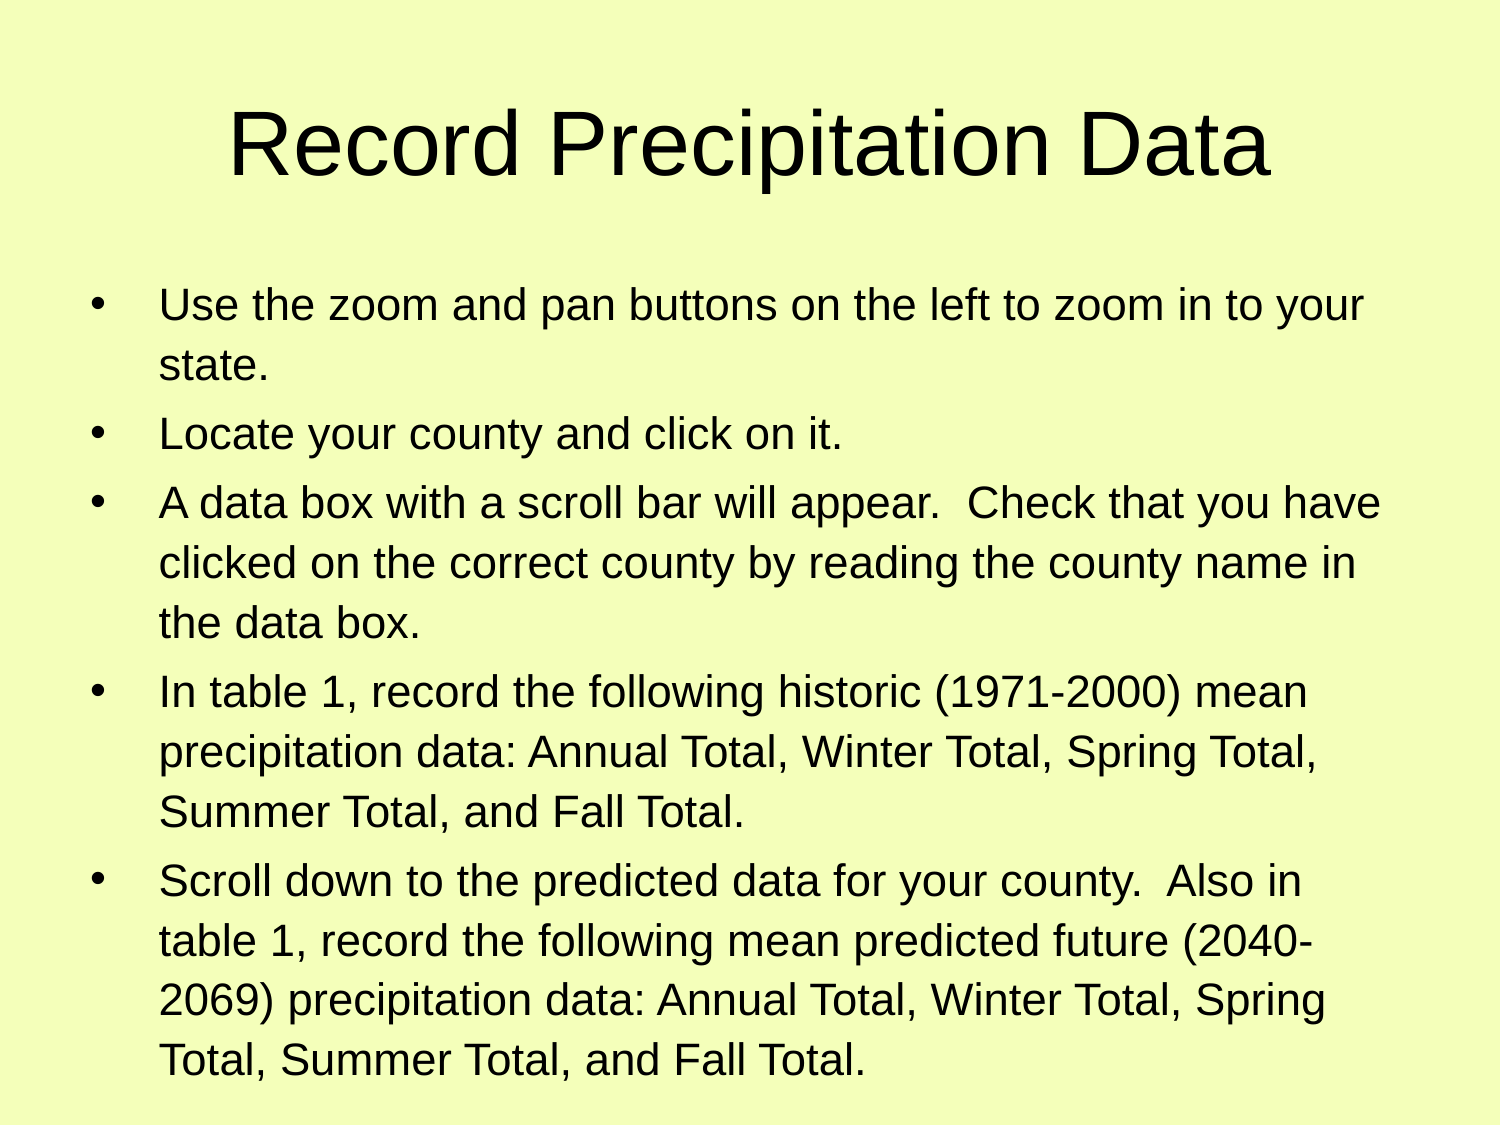

# Record Precipitation Data
Use the zoom and pan buttons on the left to zoom in to your state.
Locate your county and click on it.
A data box with a scroll bar will appear.  Check that you have clicked on the correct county by reading the county name in the data box.
In table 1, record the following historic (1971-2000) mean precipitation data: Annual Total, Winter Total, Spring Total, Summer Total, and Fall Total.
Scroll down to the predicted data for your county.  Also in table 1, record the following mean predicted future (2040-2069) precipitation data: Annual Total, Winter Total, Spring Total, Summer Total, and Fall Total.